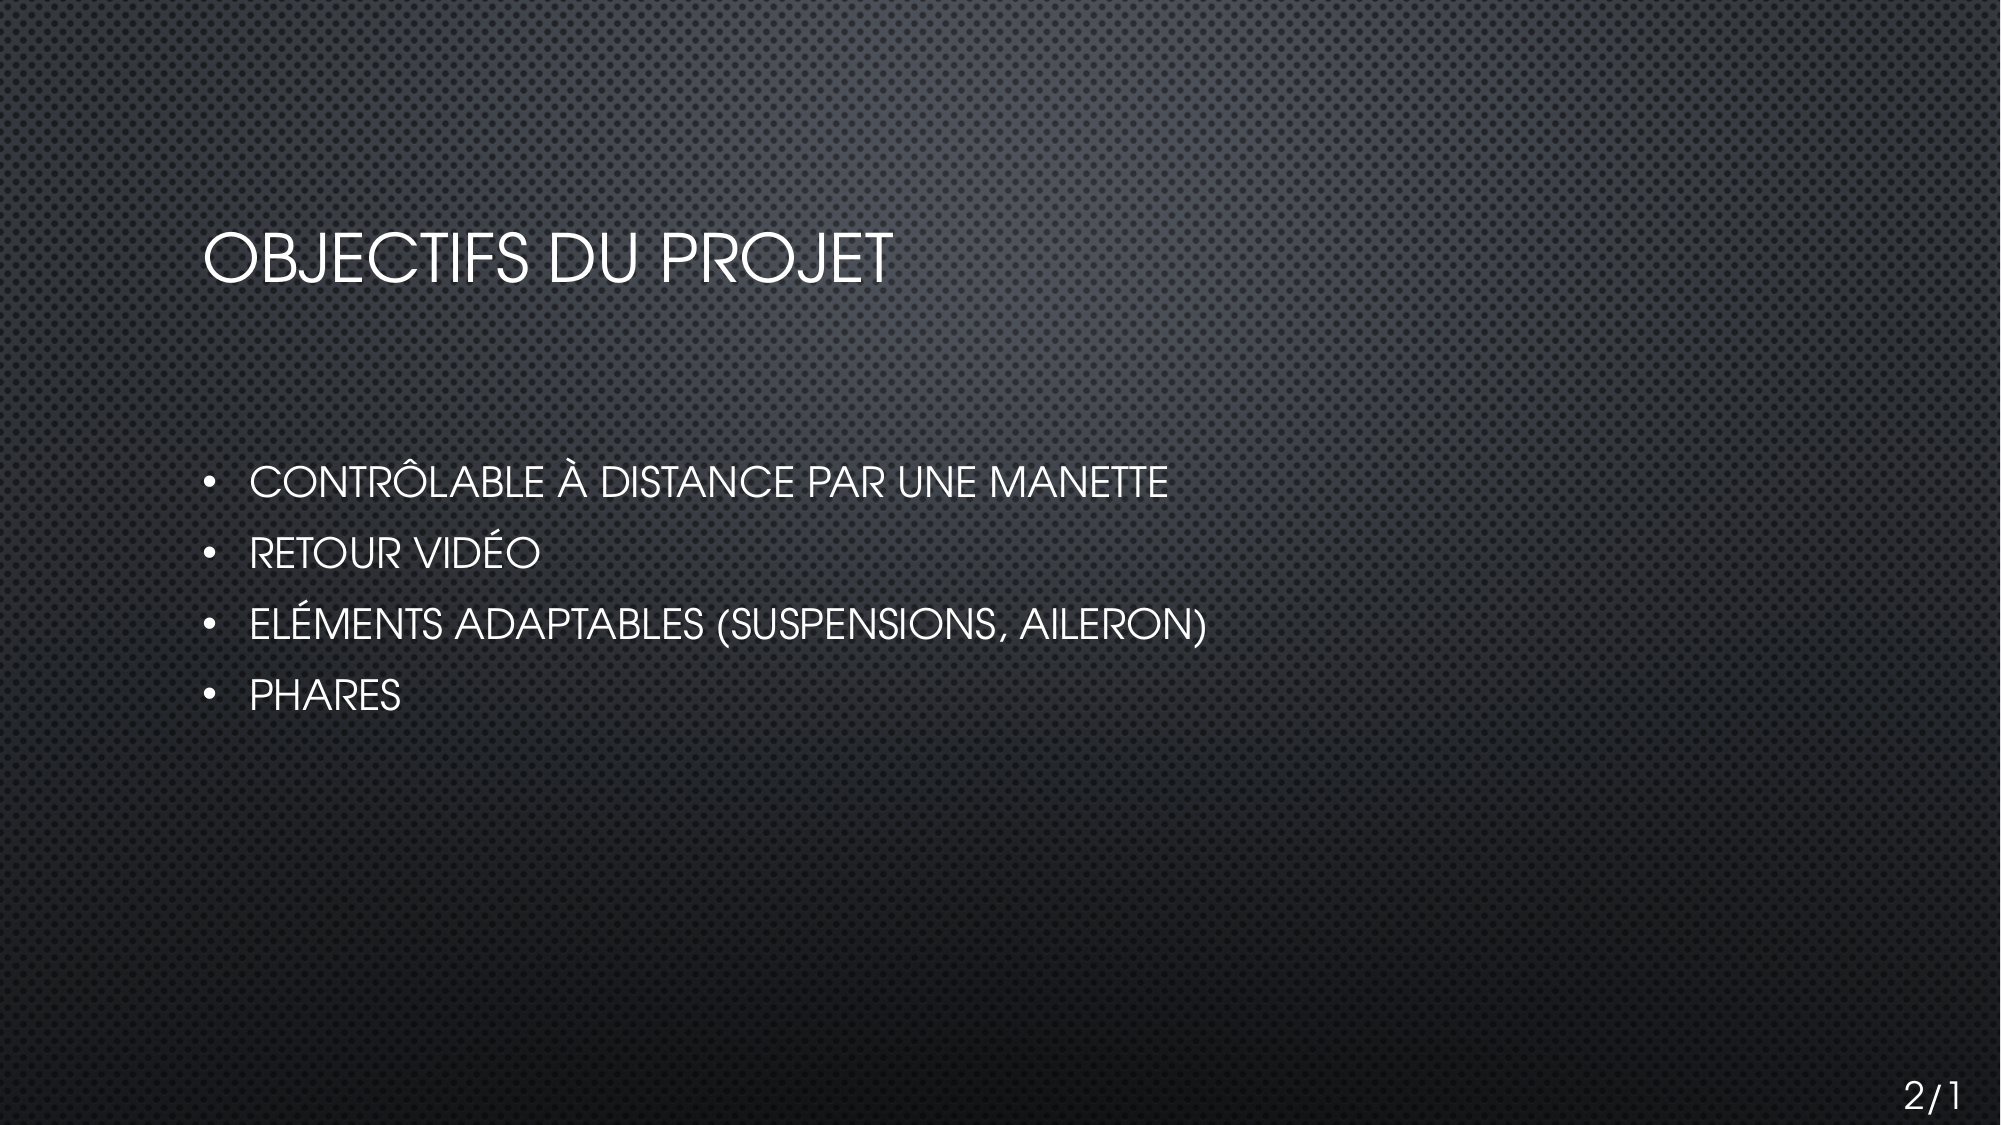

# Objectifs du projet
Contrôlable à distance par une manette
Retour vidéo
Eléments adaptables (suspensions, aileron)
Phares

2/12